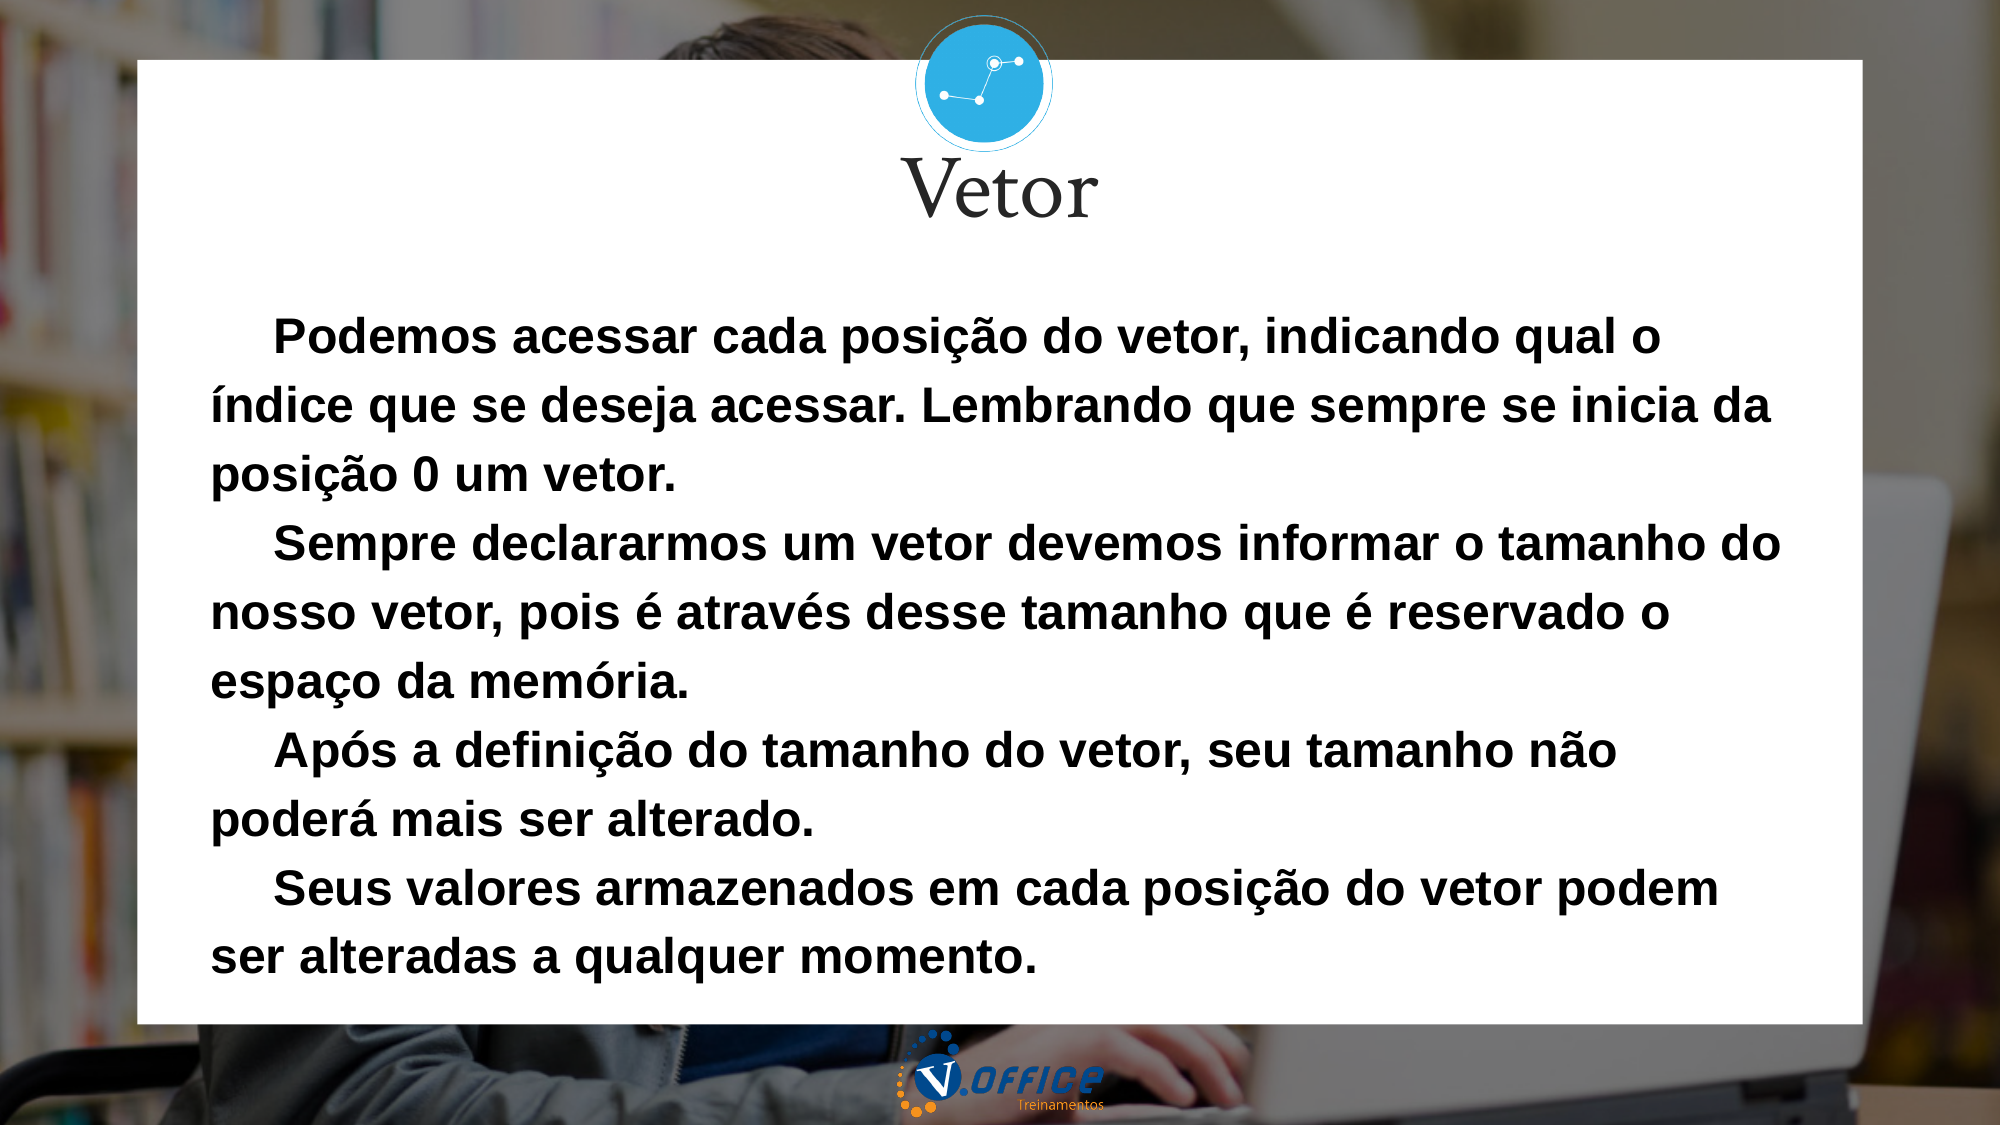

Vetor
Podemos acessar cada posição do vetor, indicando qual o índice que se deseja acessar. Lembrando que sempre se inicia da posição 0 um vetor.
Sempre declararmos um vetor devemos informar o tamanho do nosso vetor, pois é através desse tamanho que é reservado o espaço da memória.
Após a definição do tamanho do vetor, seu tamanho não poderá mais ser alterado.
Seus valores armazenados em cada posição do vetor podem ser alteradas a qualquer momento.